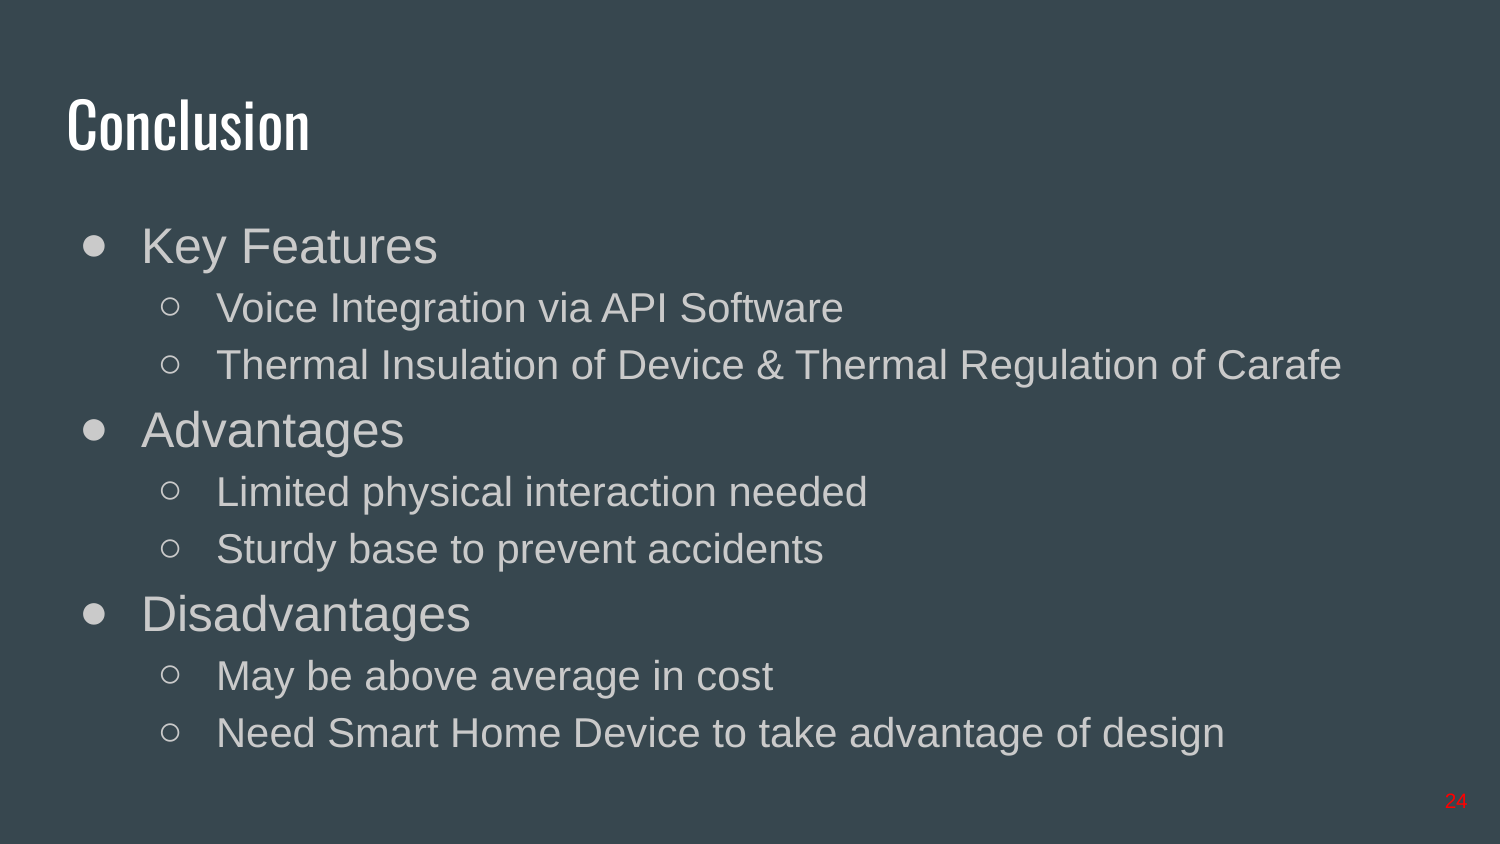

# Conclusion
Key Features
Voice Integration via API Software
Thermal Insulation of Device & Thermal Regulation of Carafe
Advantages
Limited physical interaction needed
Sturdy base to prevent accidents
Disadvantages
May be above average in cost
Need Smart Home Device to take advantage of design
24